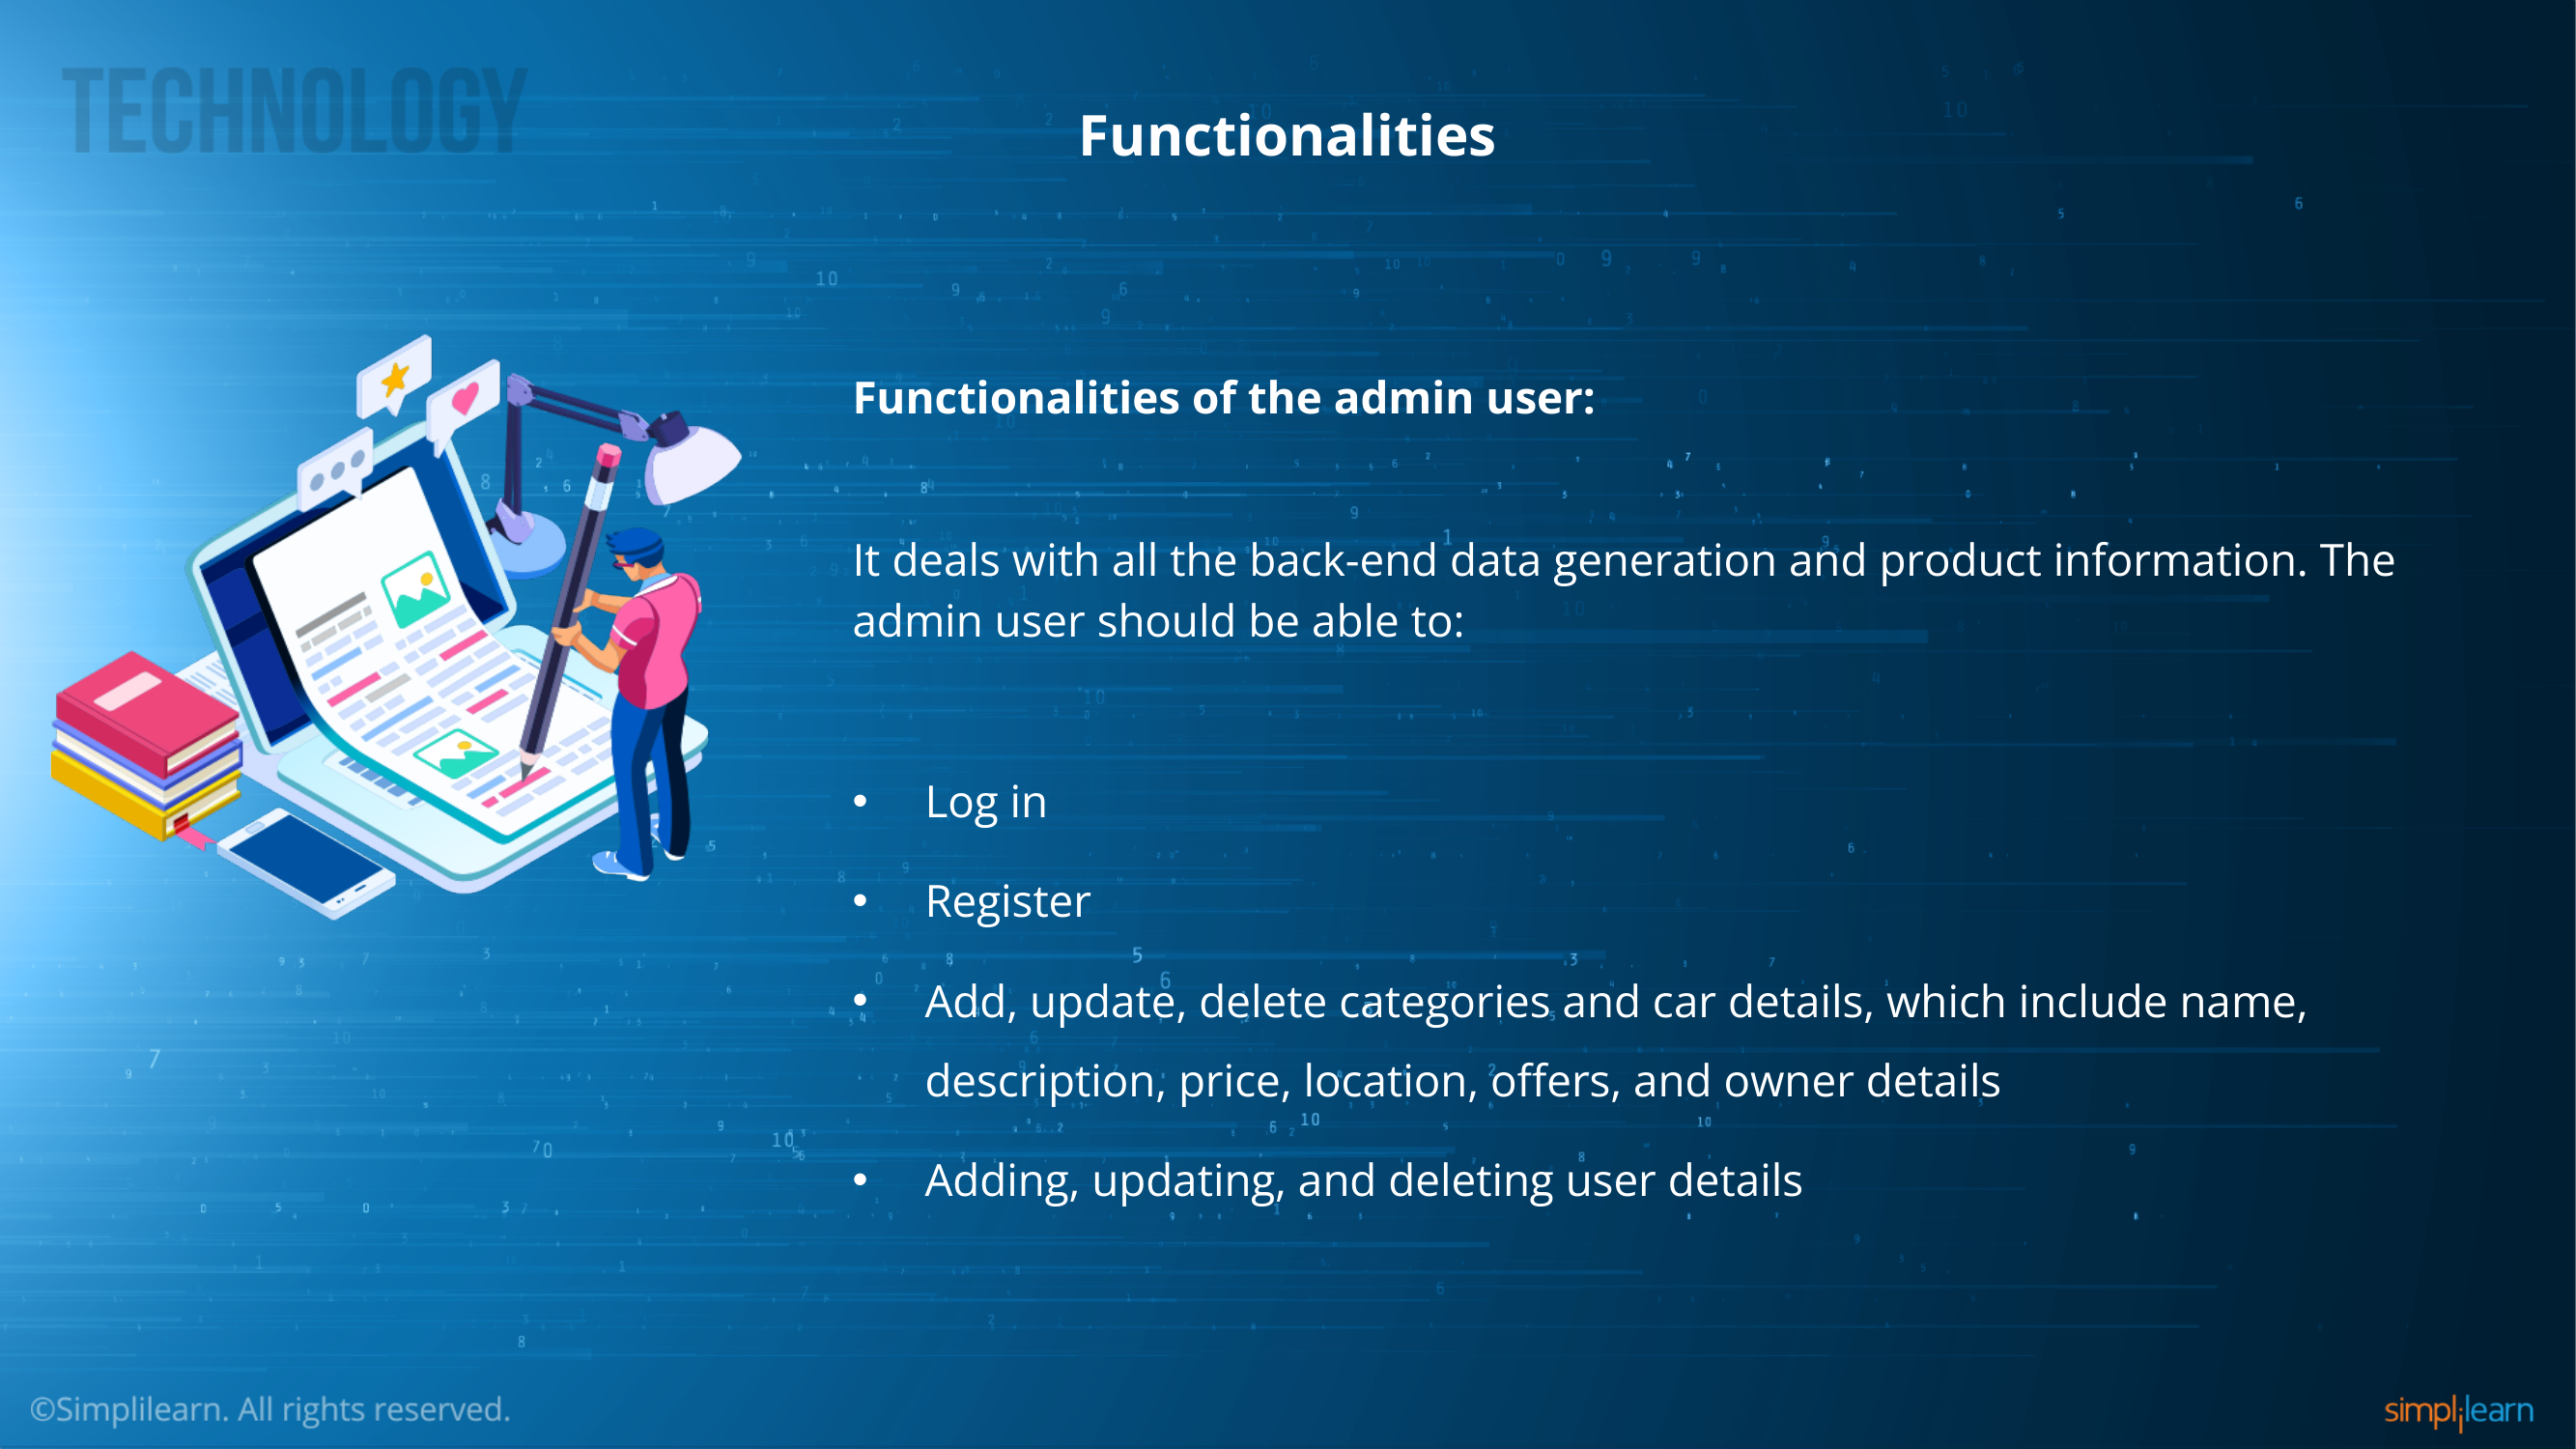

# Functionalities
Functionalities of the admin user:

It deals with all the back-end data generation and product information. The admin user should be able to:

Log in
Register
Add, update, delete categories and car details, which include name, description, price, location, offers, and owner details
Adding, updating, and deleting user details